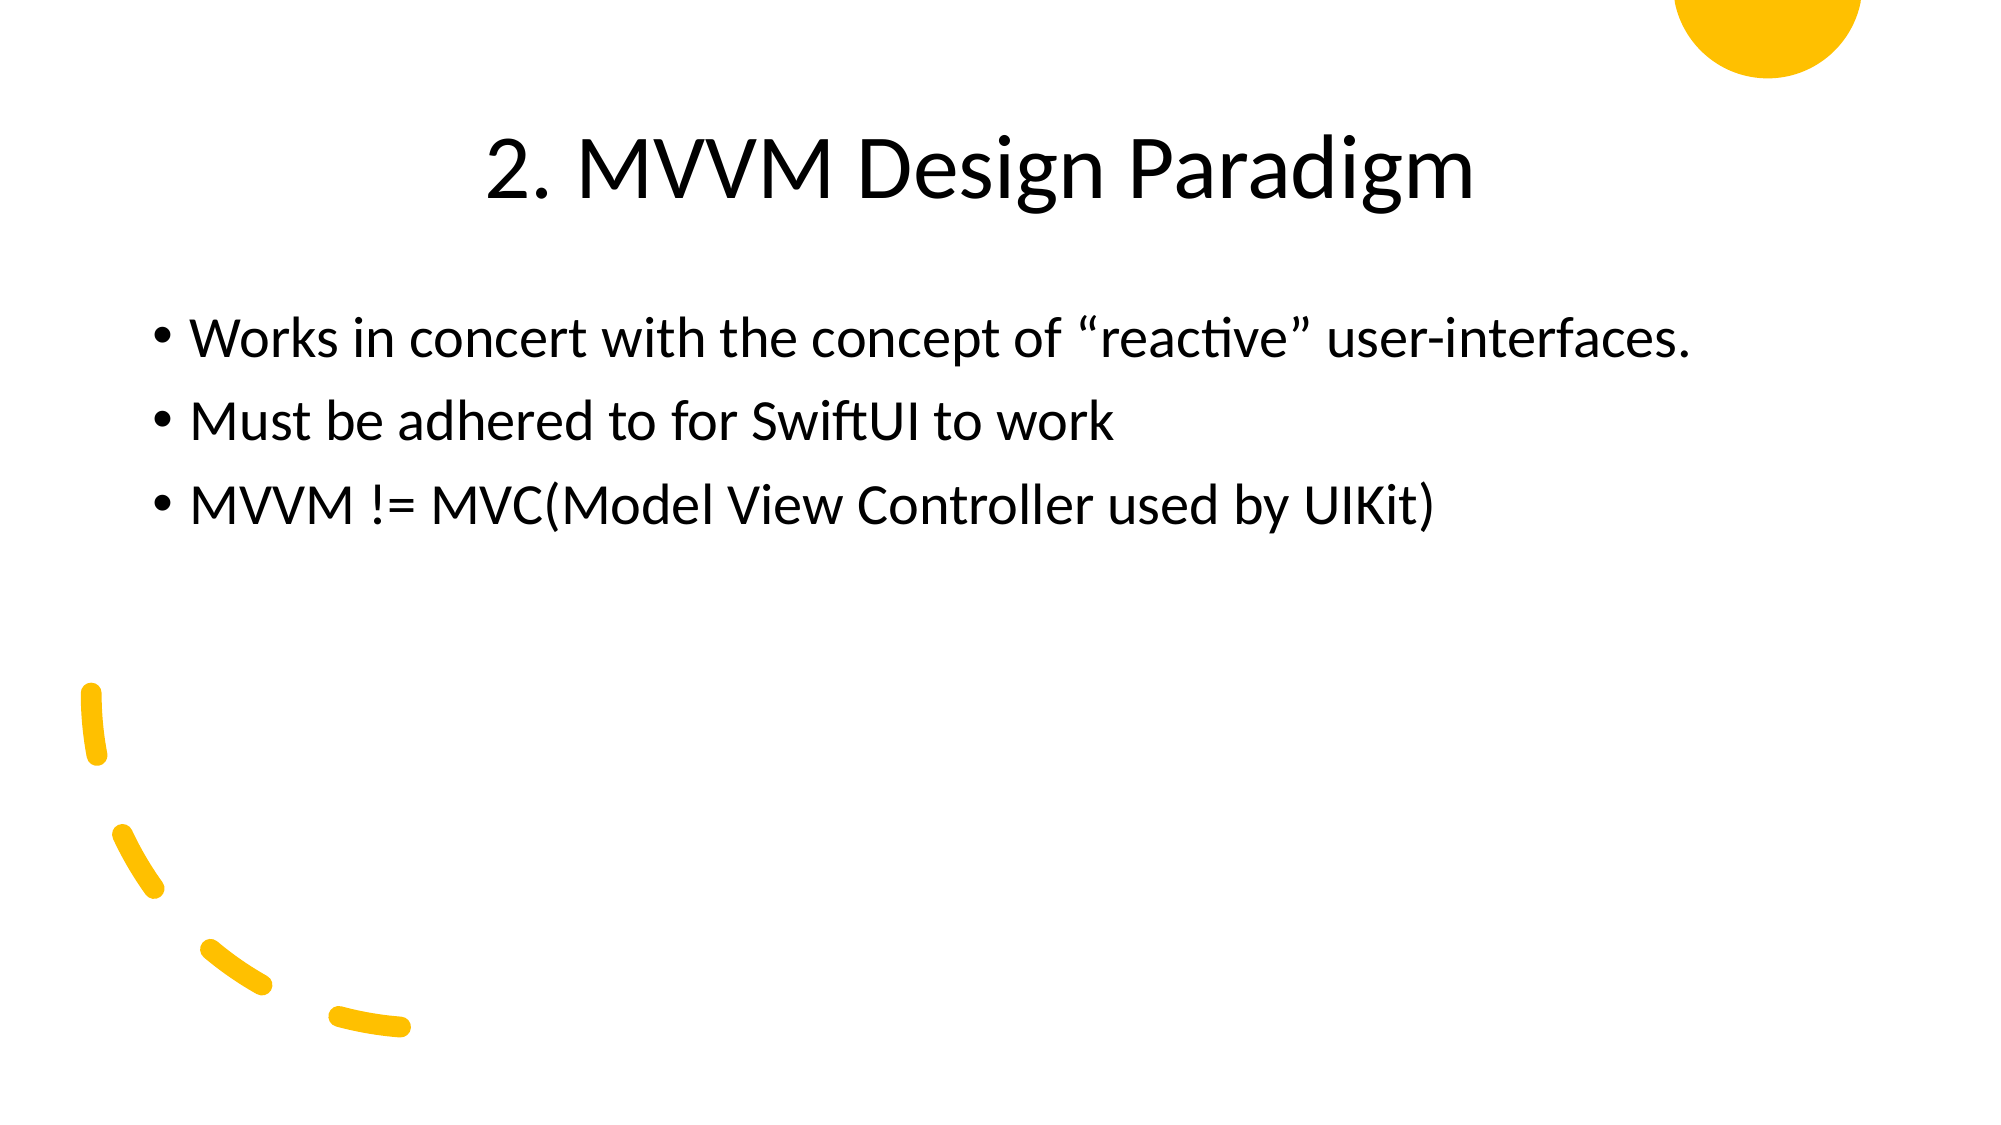

# 2. MVVM Design Paradigm
Works in concert with the concept of “reactive” user-interfaces.
Must be adhered to for SwiftUI to work
MVVM != MVC(Model View Controller used by UIKit)